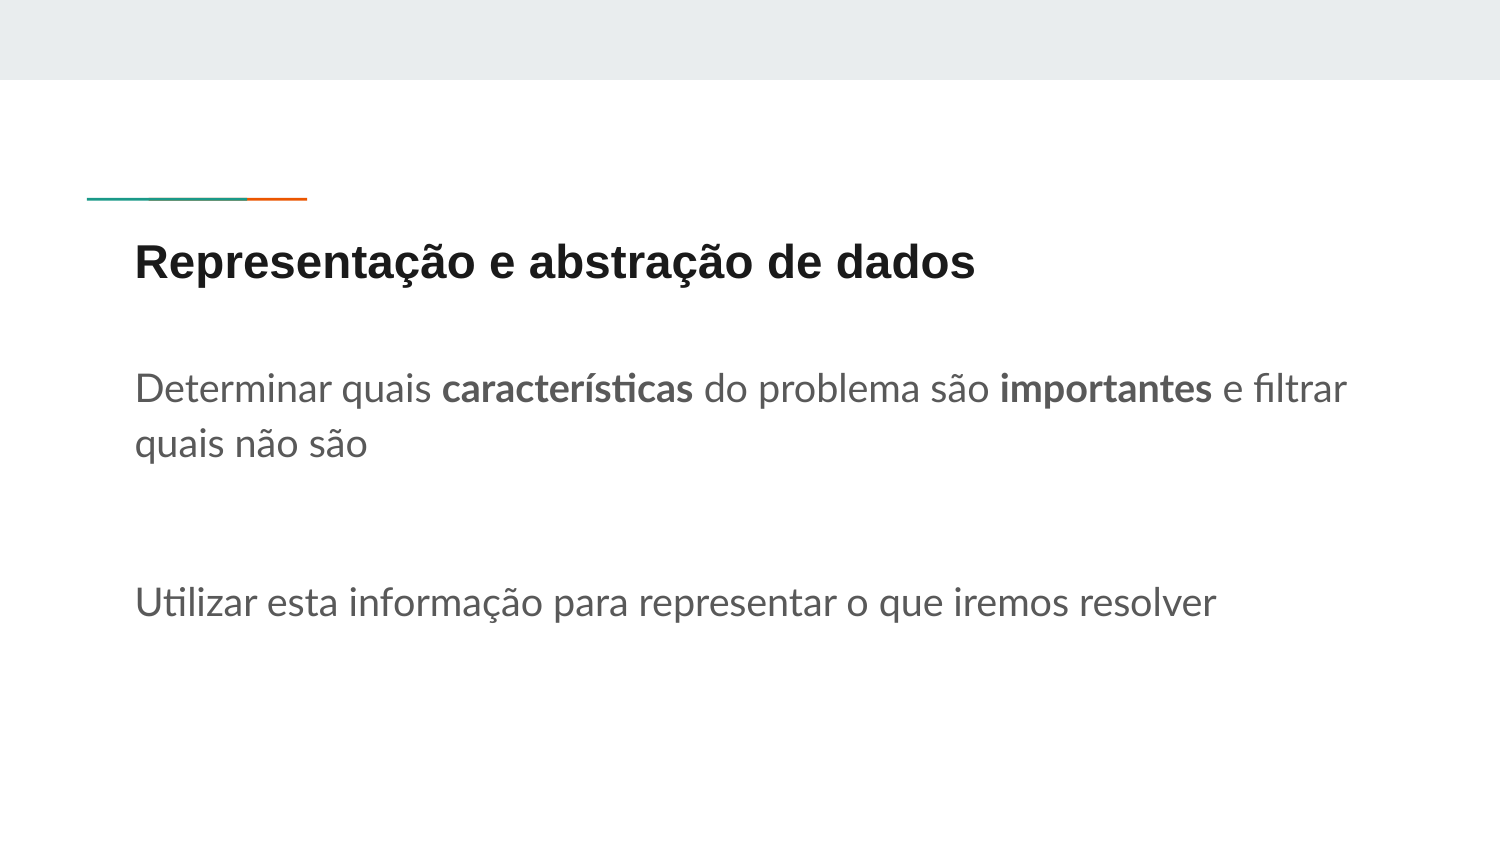

# Representação e abstração de dados
Determinar quais características do problema são importantes e filtrar quais não são

Utilizar esta informação para representar o que iremos resolver